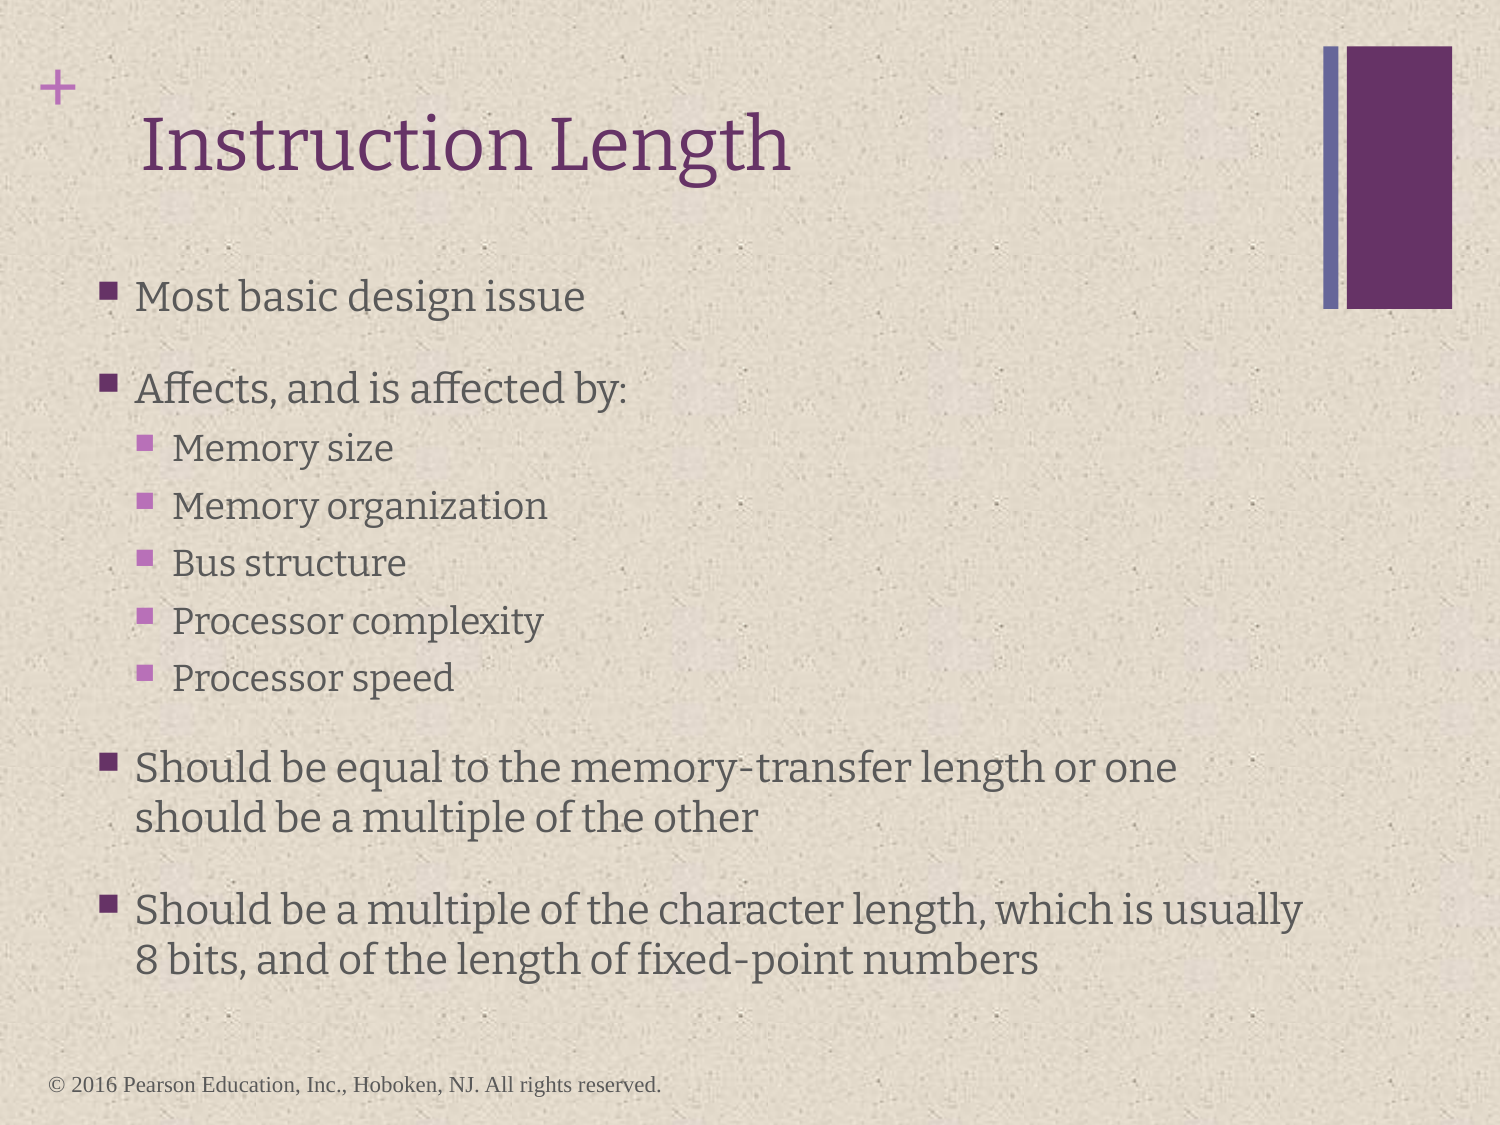

# Instruction Length
Most basic design issue
Affects, and is affected by:
Memory size
Memory organization
Bus structure
Processor complexity
Processor speed
Should be equal to the memory-transfer length or one should be a multiple of the other
Should be a multiple of the character length, which is usually 8 bits, and of the length of fixed-point numbers
© 2016 Pearson Education, Inc., Hoboken, NJ. All rights reserved.